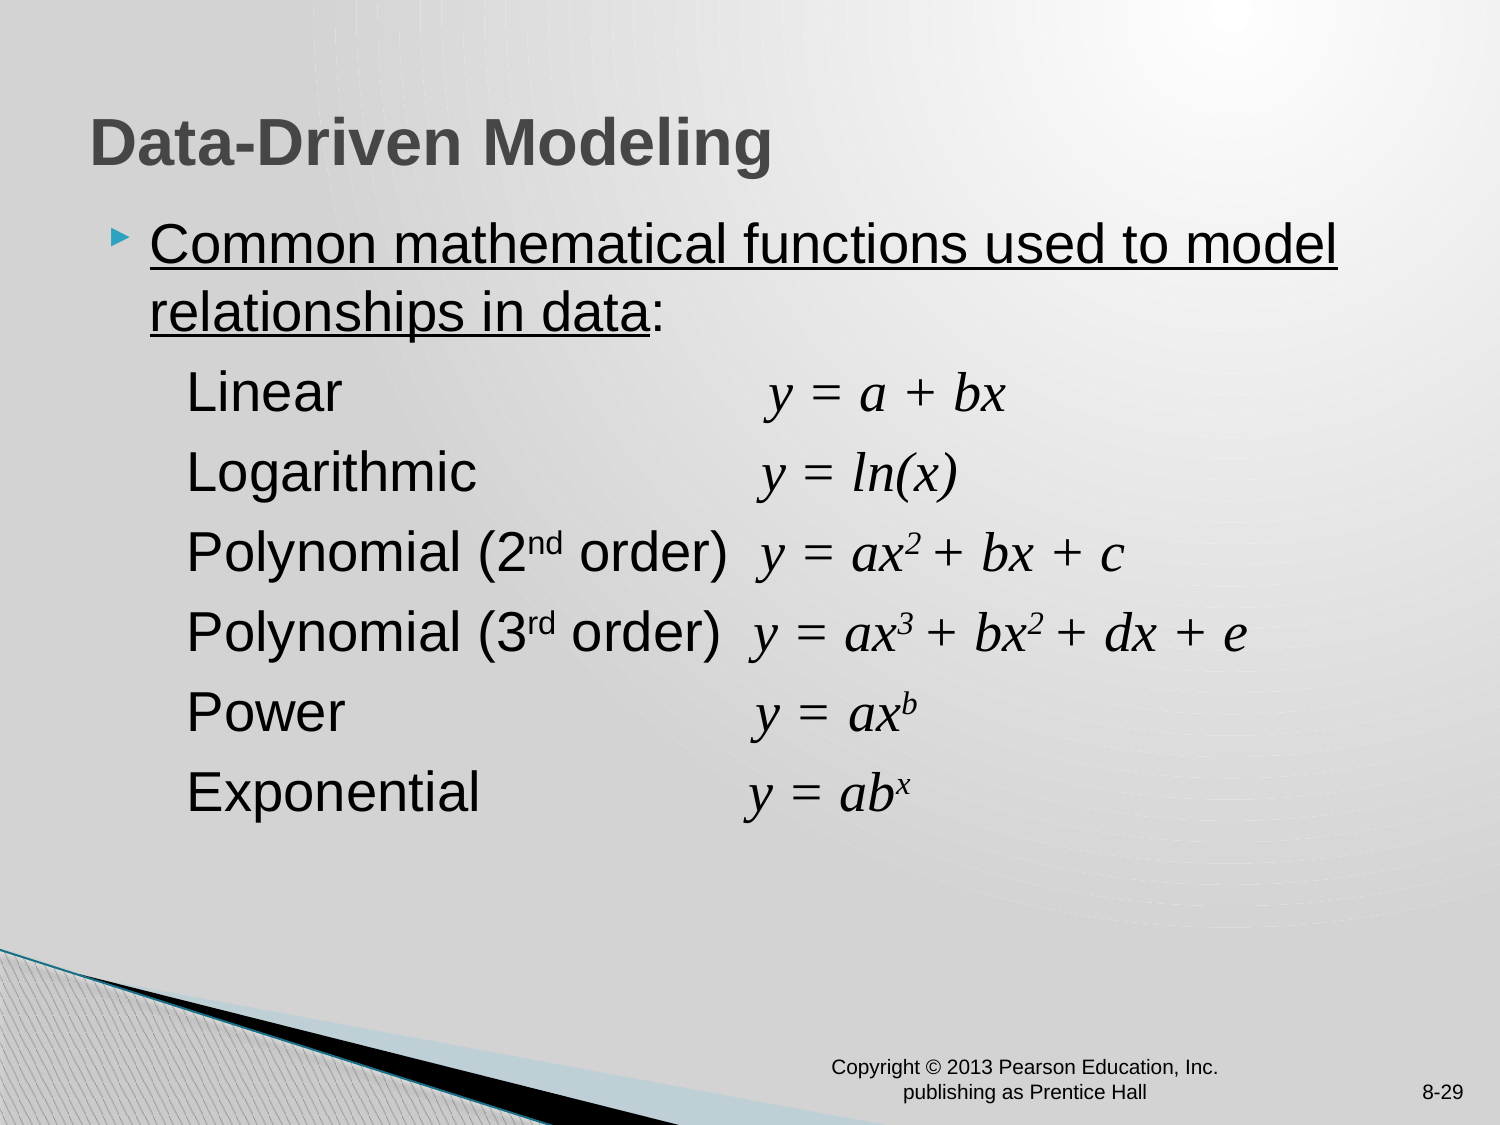

# Data-Driven Modeling
Common mathematical functions used to model relationships in data:
     Linear                           y = a + bx
     Logarithmic                  y = ln(x)
     Polynomial (2nd order)  y = ax2 + bx + c
     Polynomial (3rd order)  y = ax3 + bx2 + dx + e
     Power                          y = axb
     Exponential                 y = abx
Copyright © 2013 Pearson Education, Inc. publishing as Prentice Hall
8-29